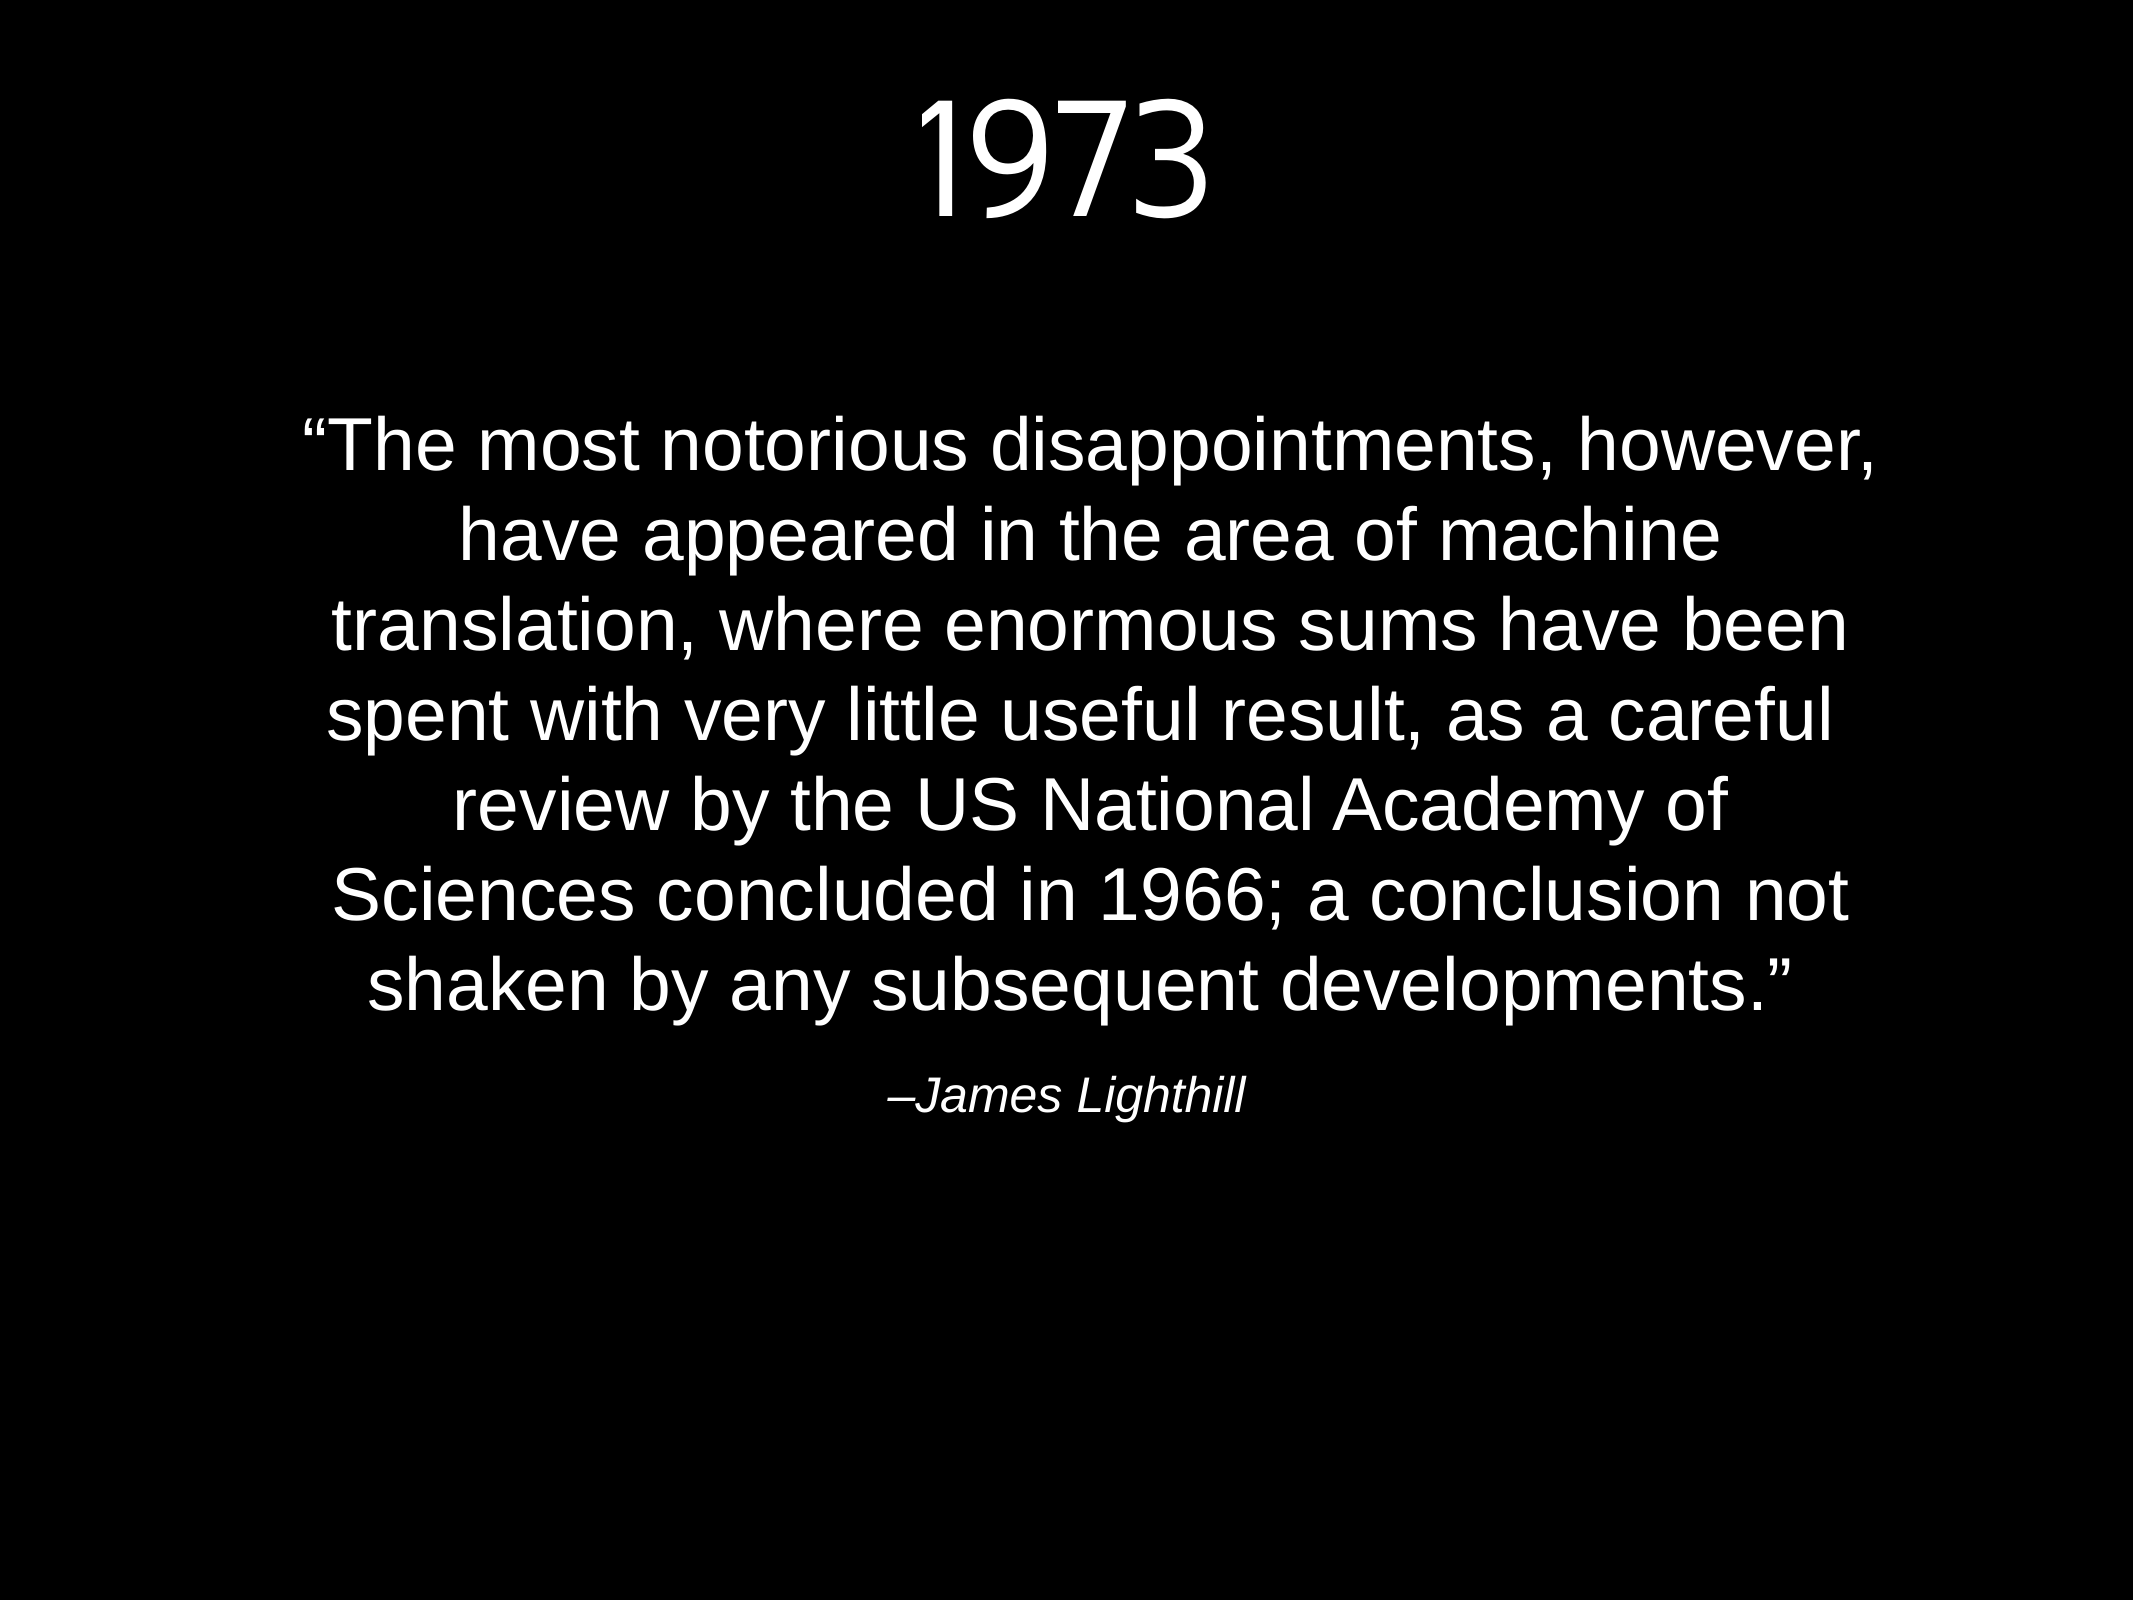

1973
“The most notorious disappointments, however, have appeared in the area of machine
translation, where enormous sums have been spent with very little useful result, as a careful
review by the US National Academy of Sciences concluded in 1966; a conclusion not
shaken by any subsequent developments.”
–James Lighthill